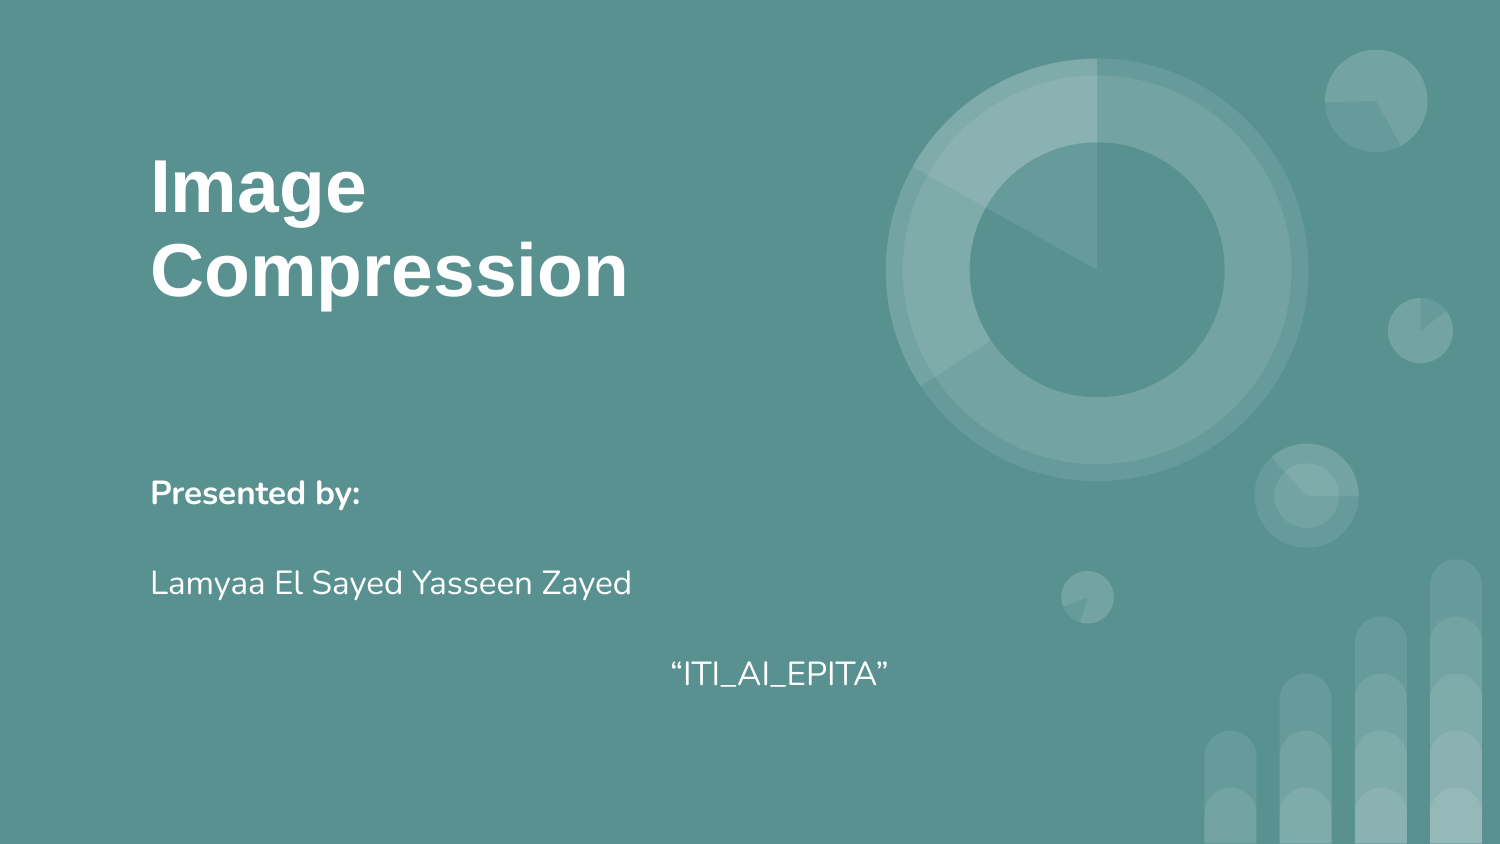

# Image Compression
Presented by:

Lamyaa El Sayed Yasseen Zayed

“ITI_AI_EPITA”